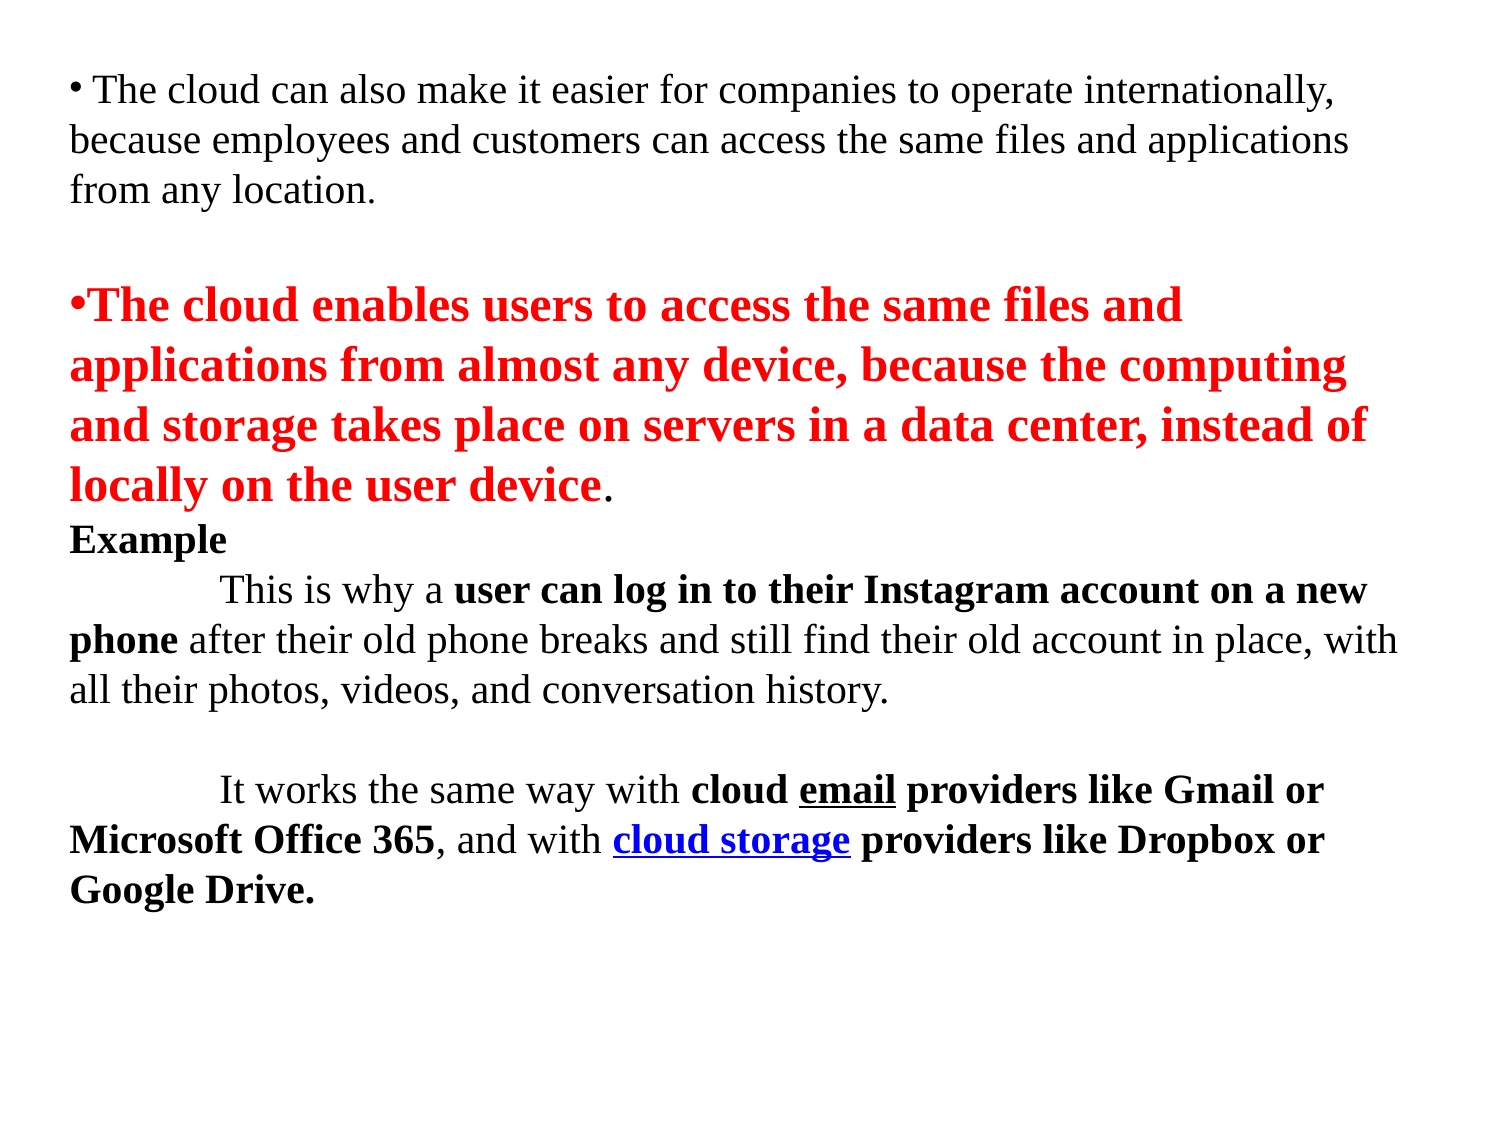

The cloud can also make it easier for companies to operate internationally, because employees and customers can access the same files and applications from any location.

The cloud enables users to access the same files and applications from almost any device, because the computing and storage takes place on servers in a data center, instead of locally on the user device.
Example
	This is why a user can log in to their Instagram account on a new phone after their old phone breaks and still find their old account in place, with all their photos, videos, and conversation history.

	It works the same way with cloud email providers like Gmail or Microsoft Office 365, and with cloud storage providers like Dropbox or Google Drive.